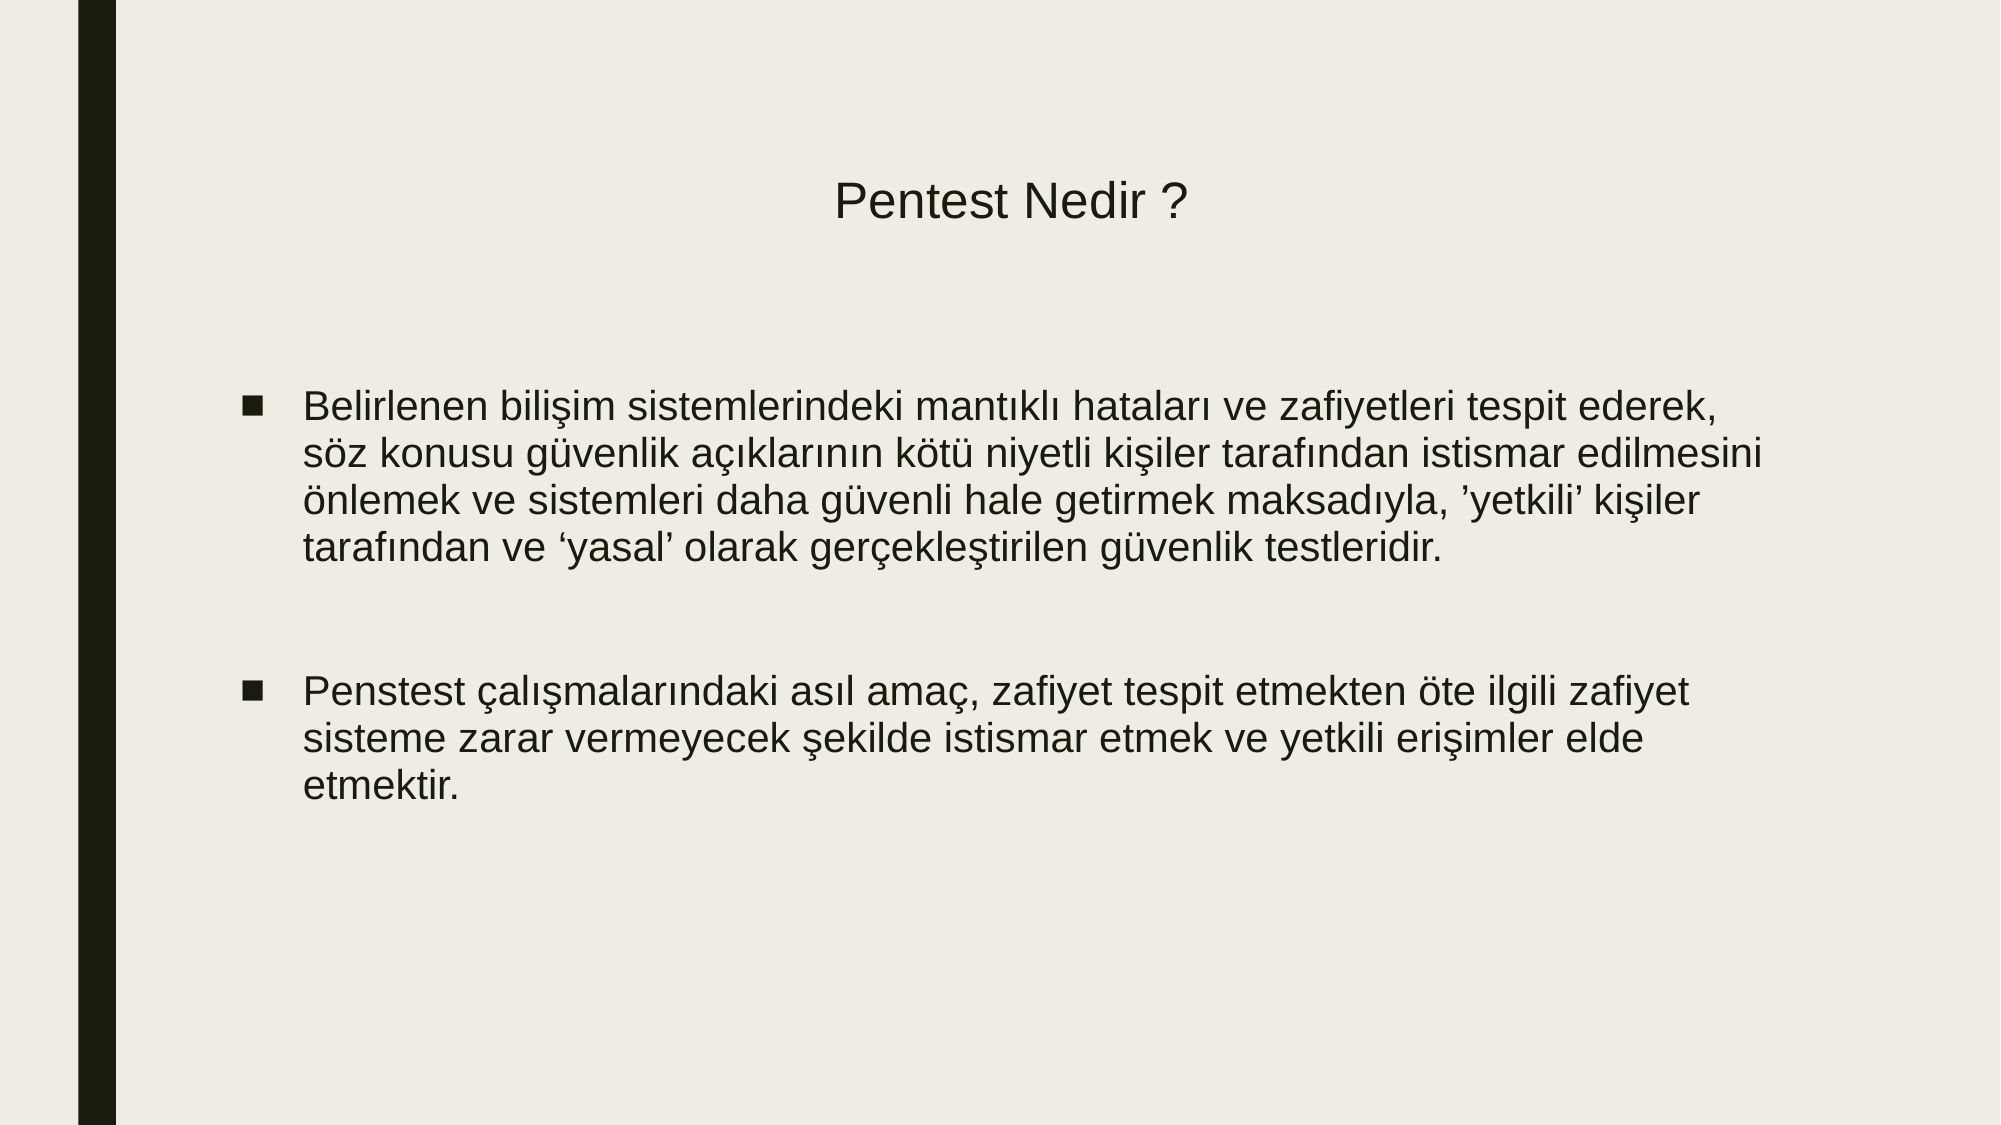

# Pentest Nedir ?
Belirlenen bilişim sistemlerindeki mantıklı hataları ve zafiyetleri tespit ederek, söz konusu güvenlik açıklarının kötü niyetli kişiler tarafından istismar edilmesini önlemek ve sistemleri daha güvenli hale getirmek maksadıyla, ’yetkili’ kişiler tarafından ve ‘yasal’ olarak gerçekleştirilen güvenlik testleridir.

Penstest çalışmalarındaki asıl amaç, zafiyet tespit etmekten öte ilgili zafiyet sisteme zarar vermeyecek şekilde istismar etmek ve yetkili erişimler elde etmektir.